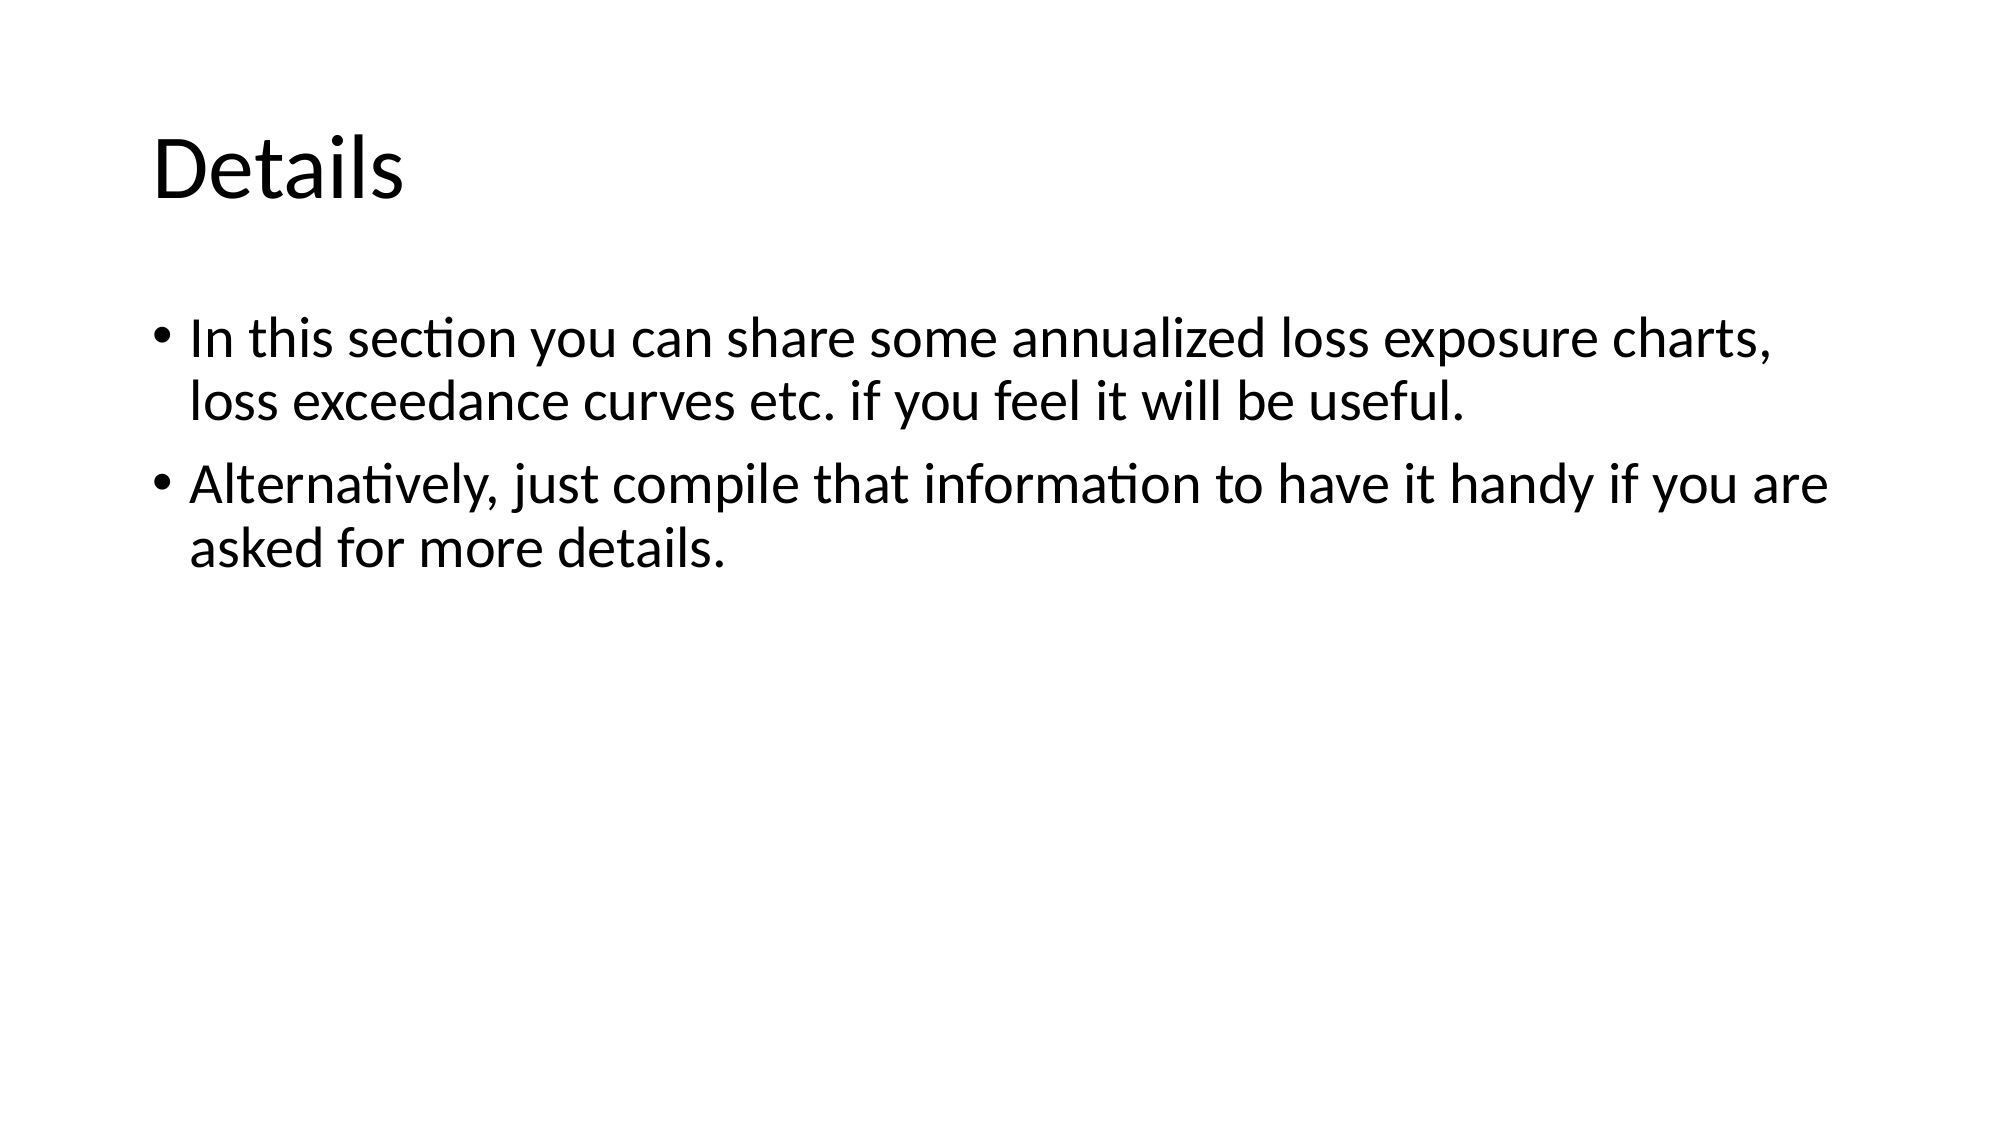

# Details
In this section you can share some annualized loss exposure charts, loss exceedance curves etc. if you feel it will be useful.
Alternatively, just compile that information to have it handy if you are asked for more details.